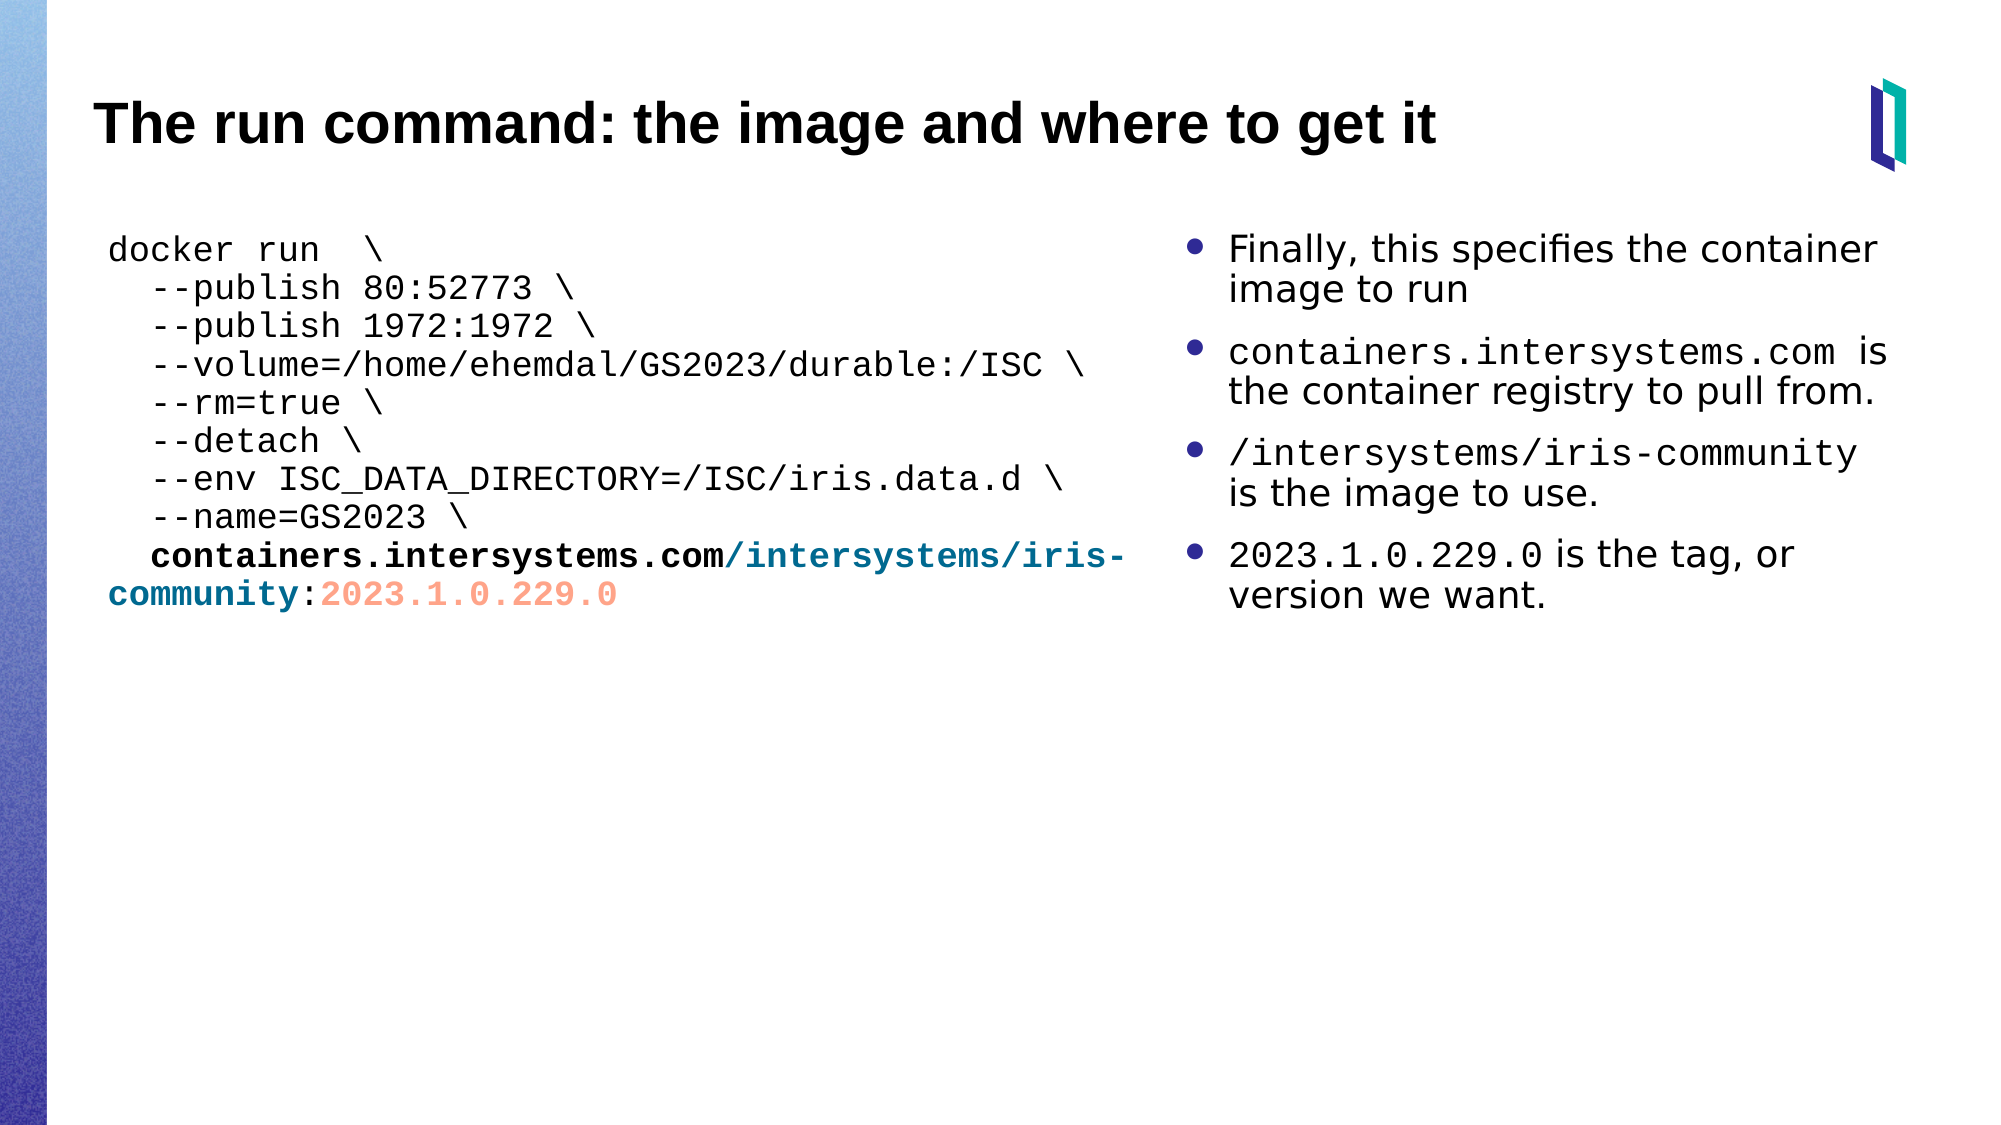

# The run command: the image and where to get it
Finally, this specifies the container image to run
containers.intersystems.com is the container registry to pull from.
/intersystems/iris-community is the image to use.
2023.1.0.229.0 is the tag, or version we want.
docker run  \
  --publish 80:52773 \
  --publish 1972:1972 \
  --volume=/home/ehemdal/GS2023/durable:/ISC \
  --rm=true \
  --detach \
  --env ISC_DATA_DIRECTORY=/ISC/iris.data.d \
  --name=GS2023 \
  containers.intersystems.com/intersystems/iris-community:2023.1.0.229.0